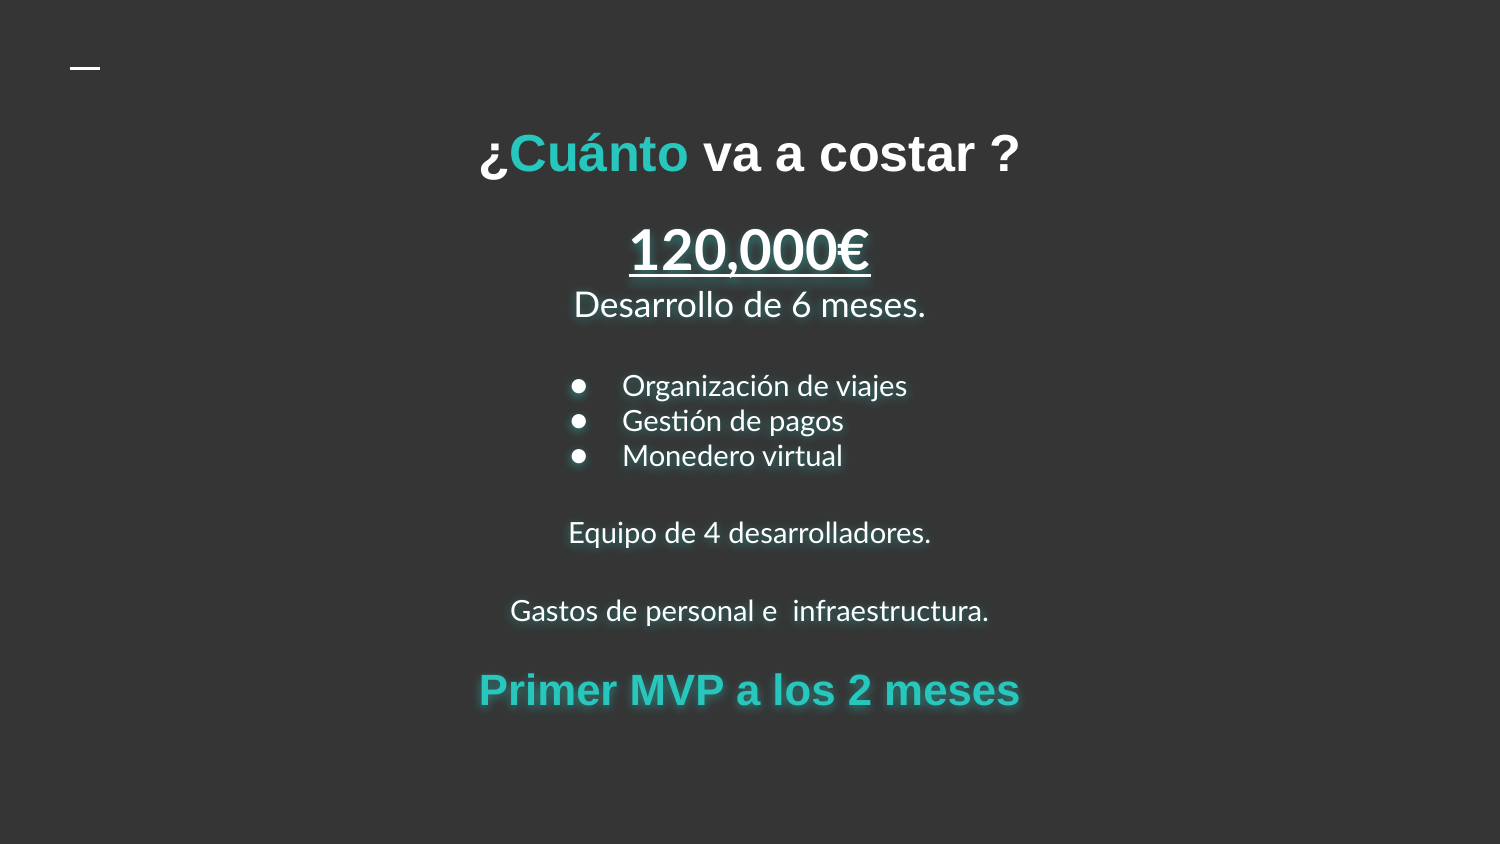

¿Cuánto va a costar ?
120,000€
Desarrollo de 6 meses.

Organización de viajes
Gestión de pagos
Monedero virtual

Equipo de 4 desarrolladores.

Gastos de personal e  infraestructura.

Primer MVP a los 2 meses